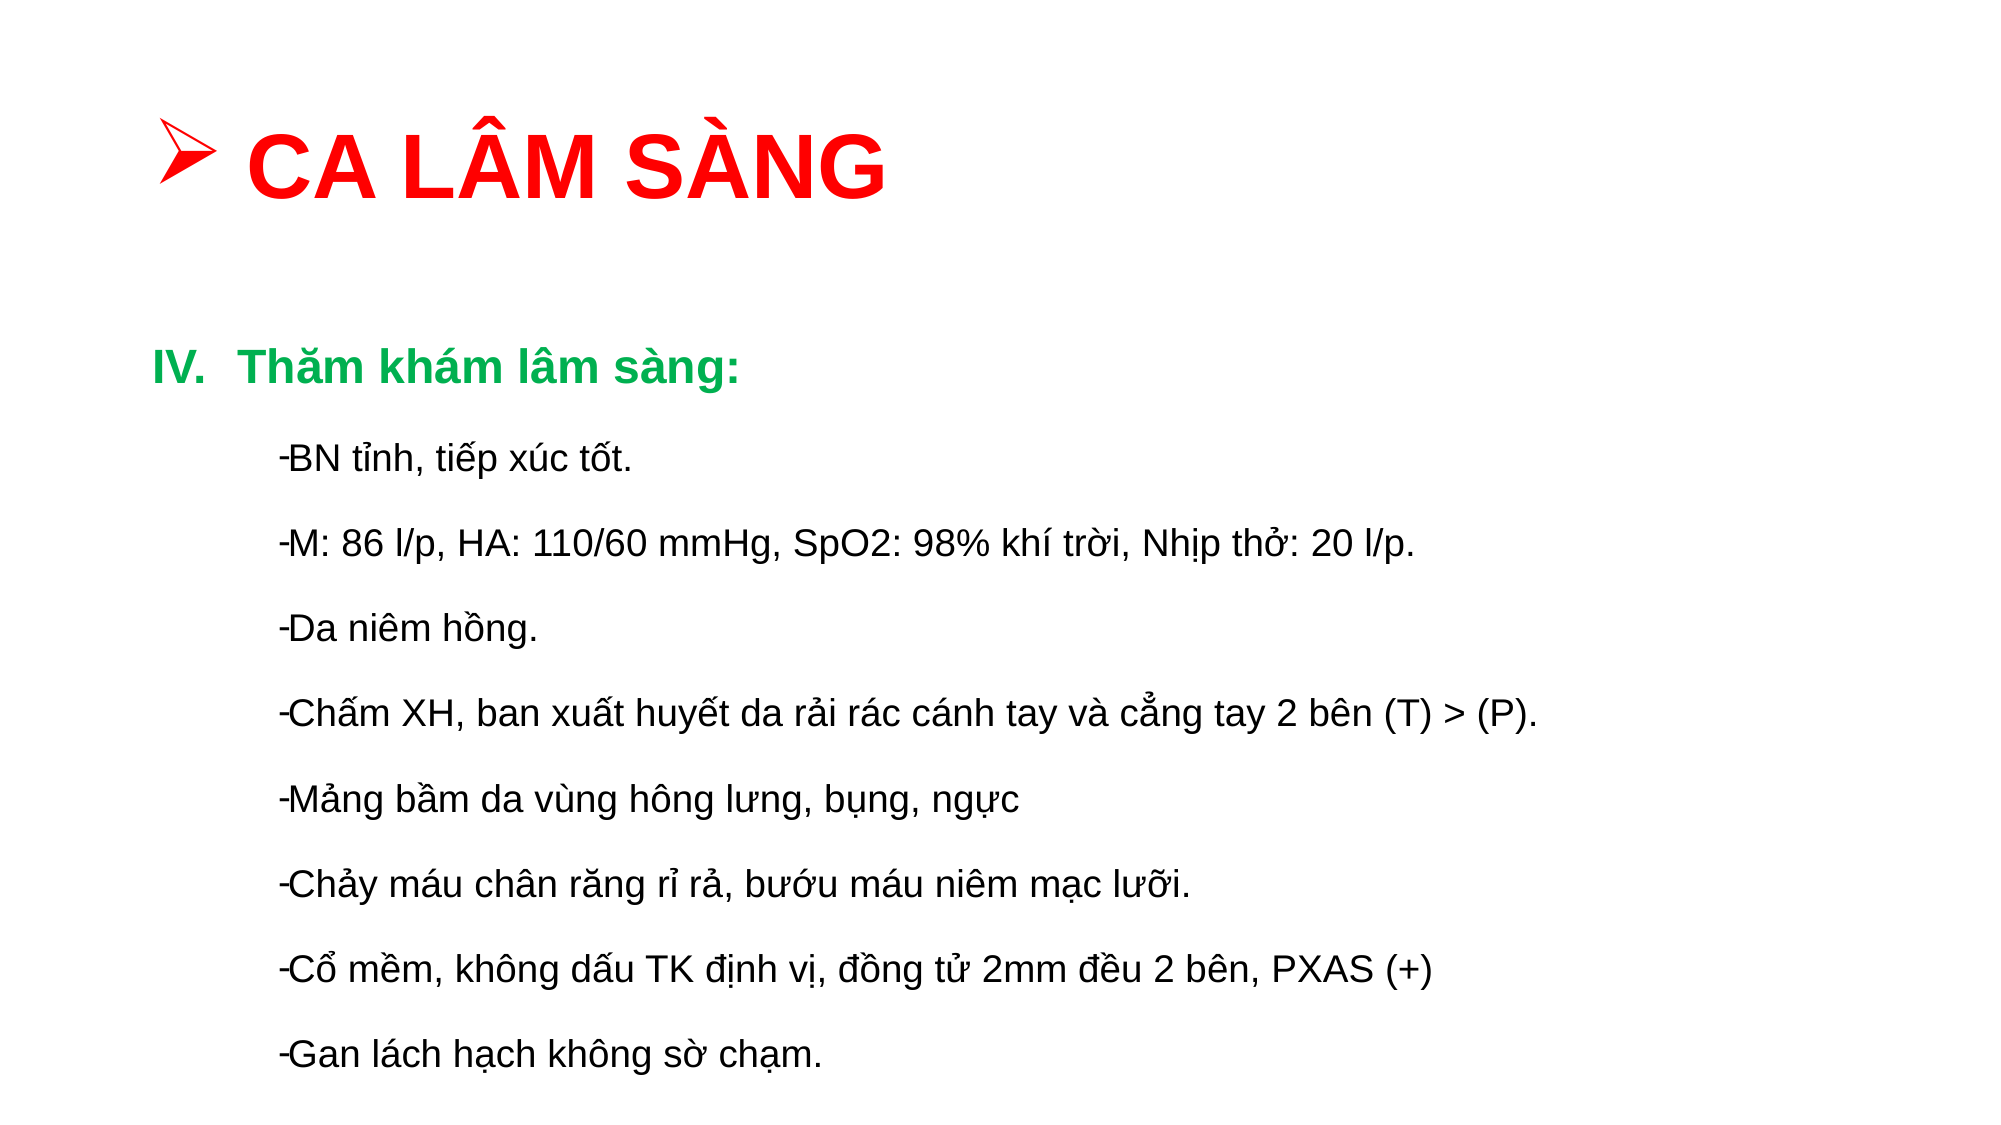

# CA LÂM SÀNG
Thăm khám lâm sàng:
BN tỉnh, tiếp xúc tốt.
M: 86 l/p, HA: 110/60 mmHg, SpO2: 98% khí trời, Nhịp thở: 20 l/p.
Da niêm hồng.
Chấm XH, ban xuất huyết da rải rác cánh tay và cẳng tay 2 bên (T) > (P).
Mảng bầm da vùng hông lưng, bụng, ngực
Chảy máu chân răng rỉ rả, bướu máu niêm mạc lưỡi.
Cổ mềm, không dấu TK định vị, đồng tử 2mm đều 2 bên, PXAS (+)
Gan lách hạch không sờ chạm.